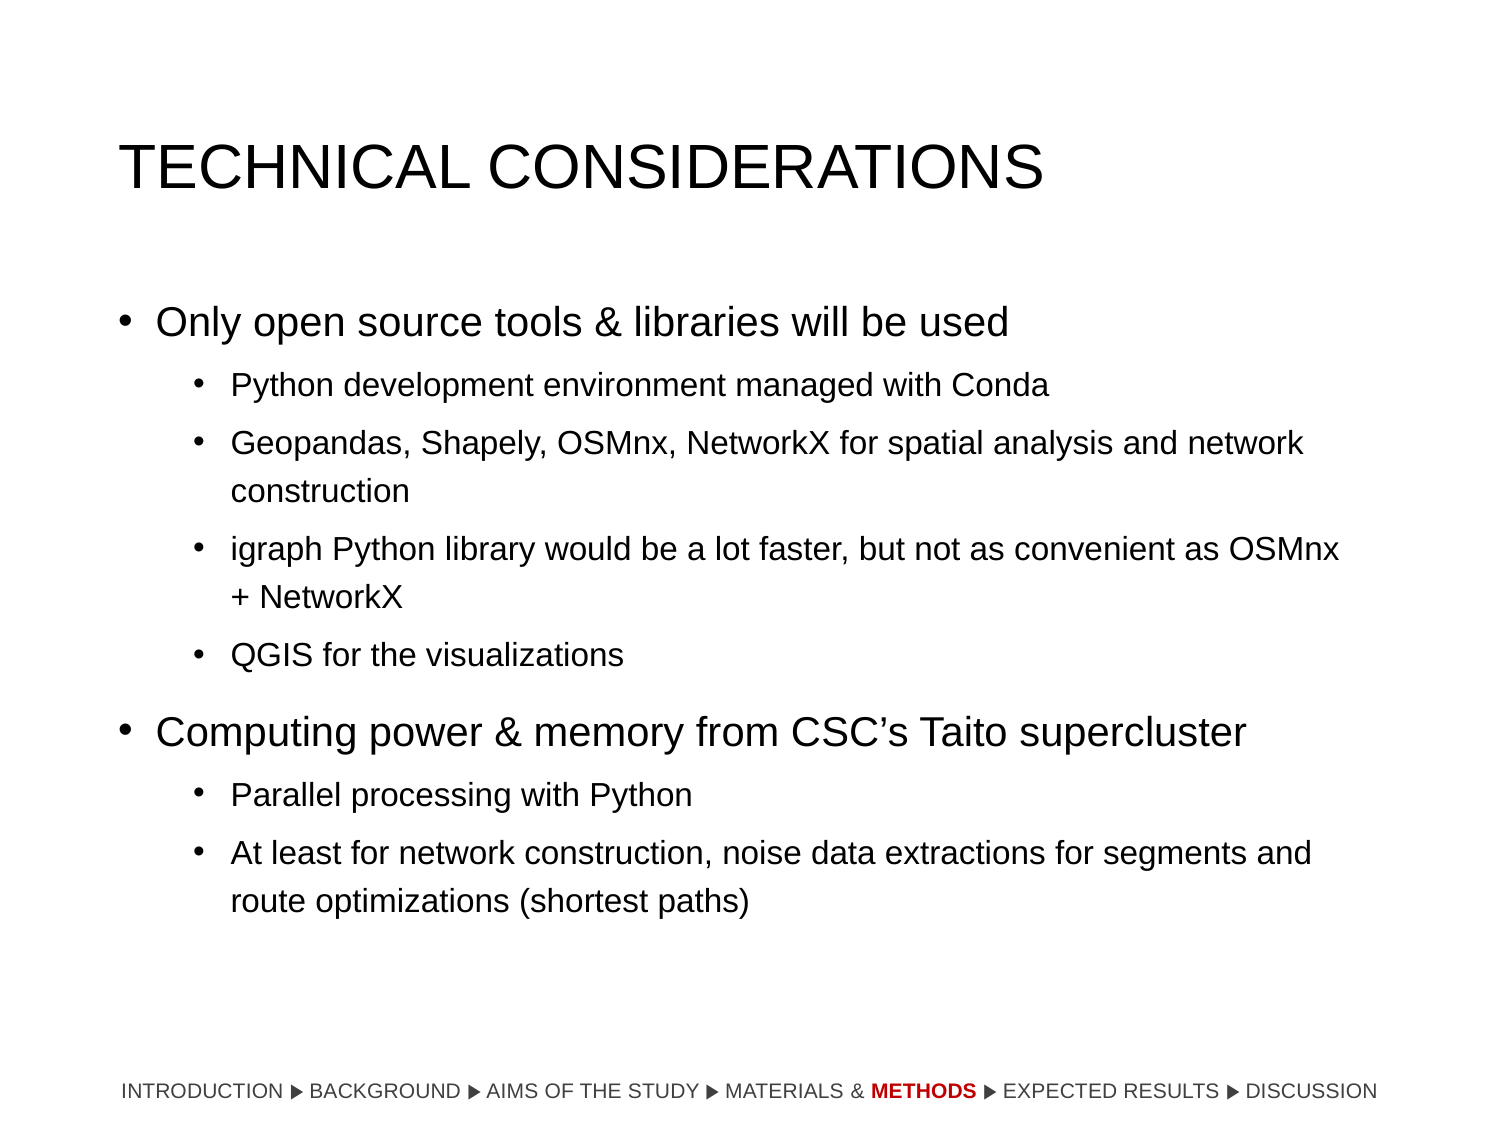

# TECHNICAL CONSIDERATIONS
Only open source tools & libraries will be used
Python development environment managed with Conda
Geopandas, Shapely, OSMnx, NetworkX for spatial analysis and network construction
igraph Python library would be a lot faster, but not as convenient as OSMnx + NetworkX
QGIS for the visualizations
Computing power & memory from CSC’s Taito supercluster
Parallel processing with Python
At least for network construction, noise data extractions for segments and route optimizations (shortest paths)
INTRODUCTION ▶︎ BACKGROUND ︎▶ AIMS OF THE STUDY ▶ MATERIALS & METHODS ▶ EXPECTED RESULTS ▶ DISCUSSION